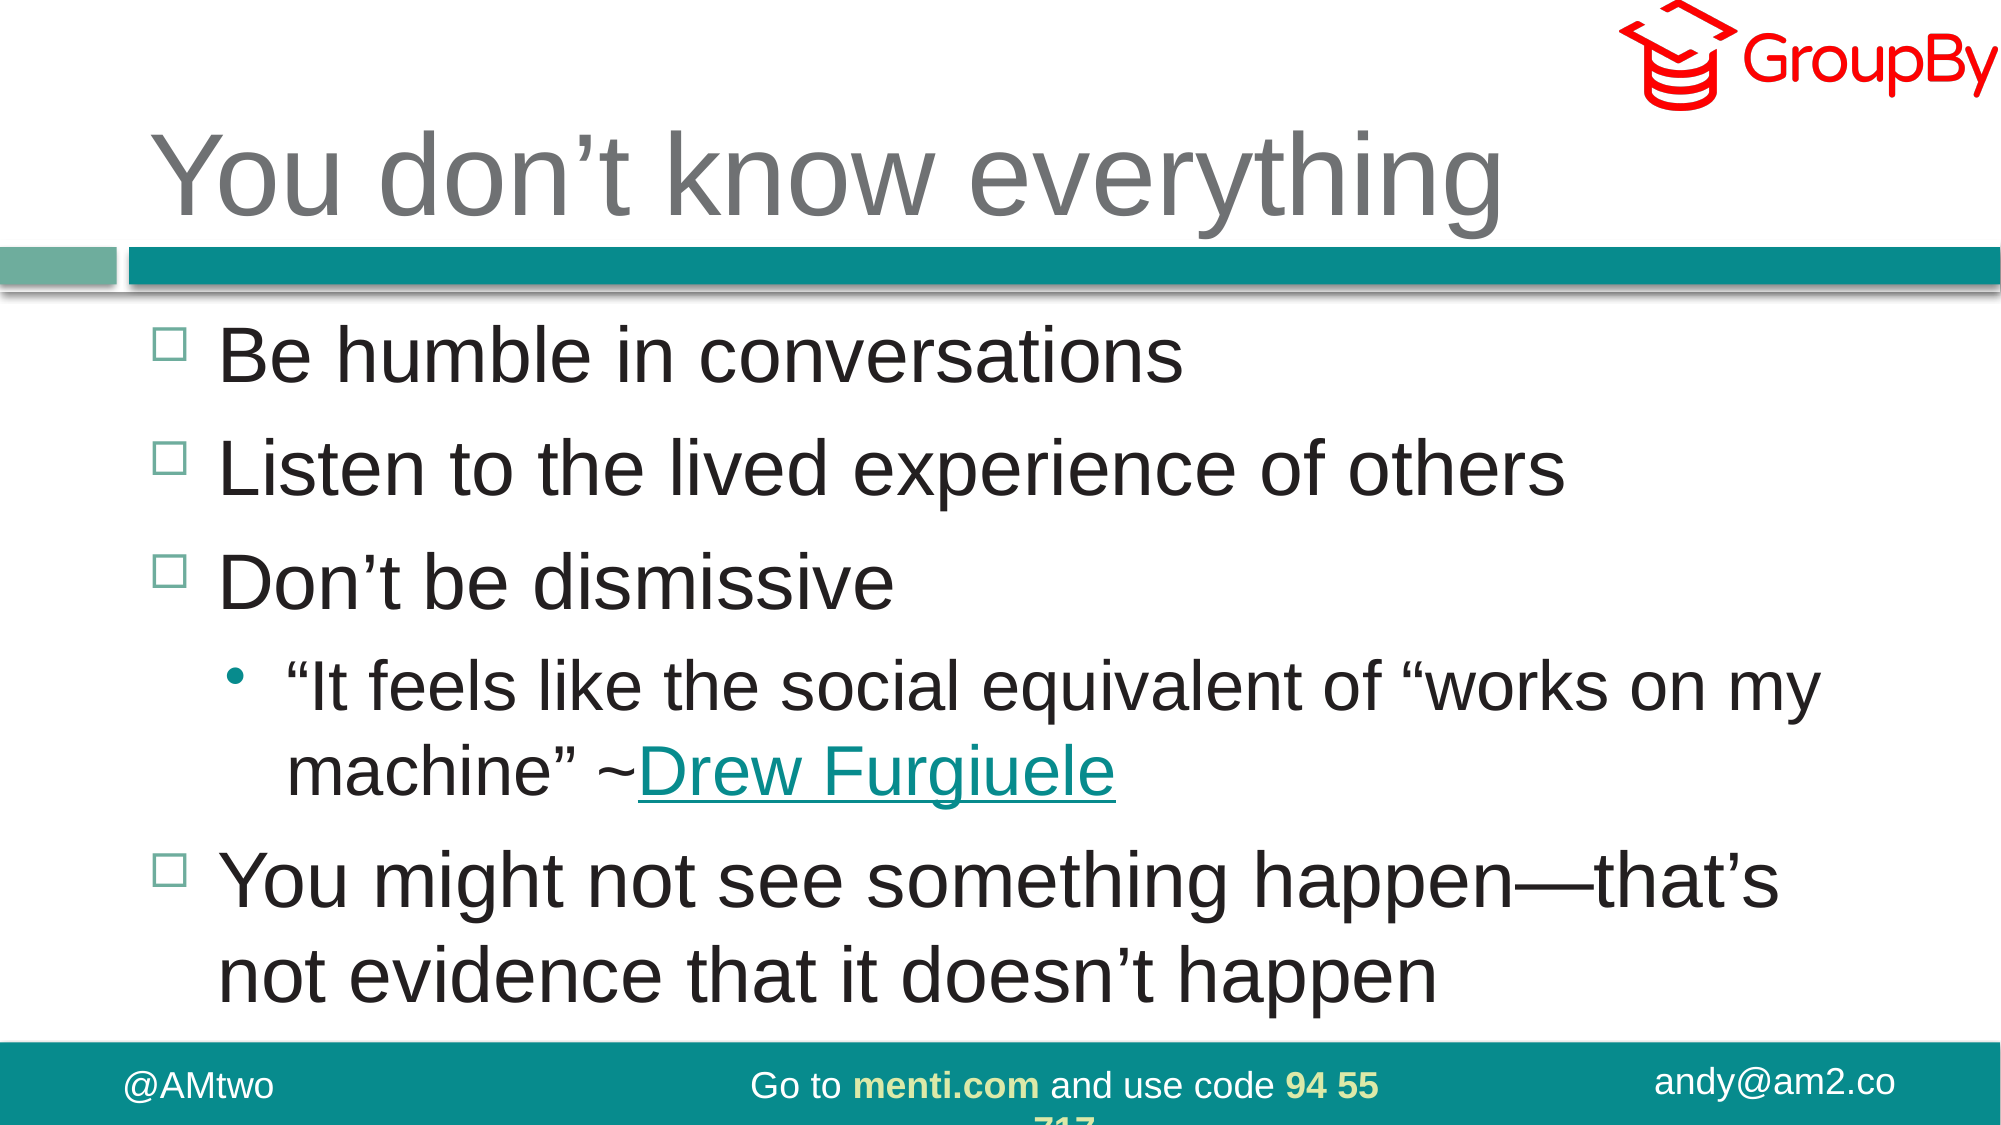

# You don’t know everything
Be humble in conversations
Listen to the lived experience of others
Don’t be dismissive
“It feels like the social equivalent of “works on my machine” ~Drew Furgiuele
You might not see something happen—that’s not evidence that it doesn’t happen